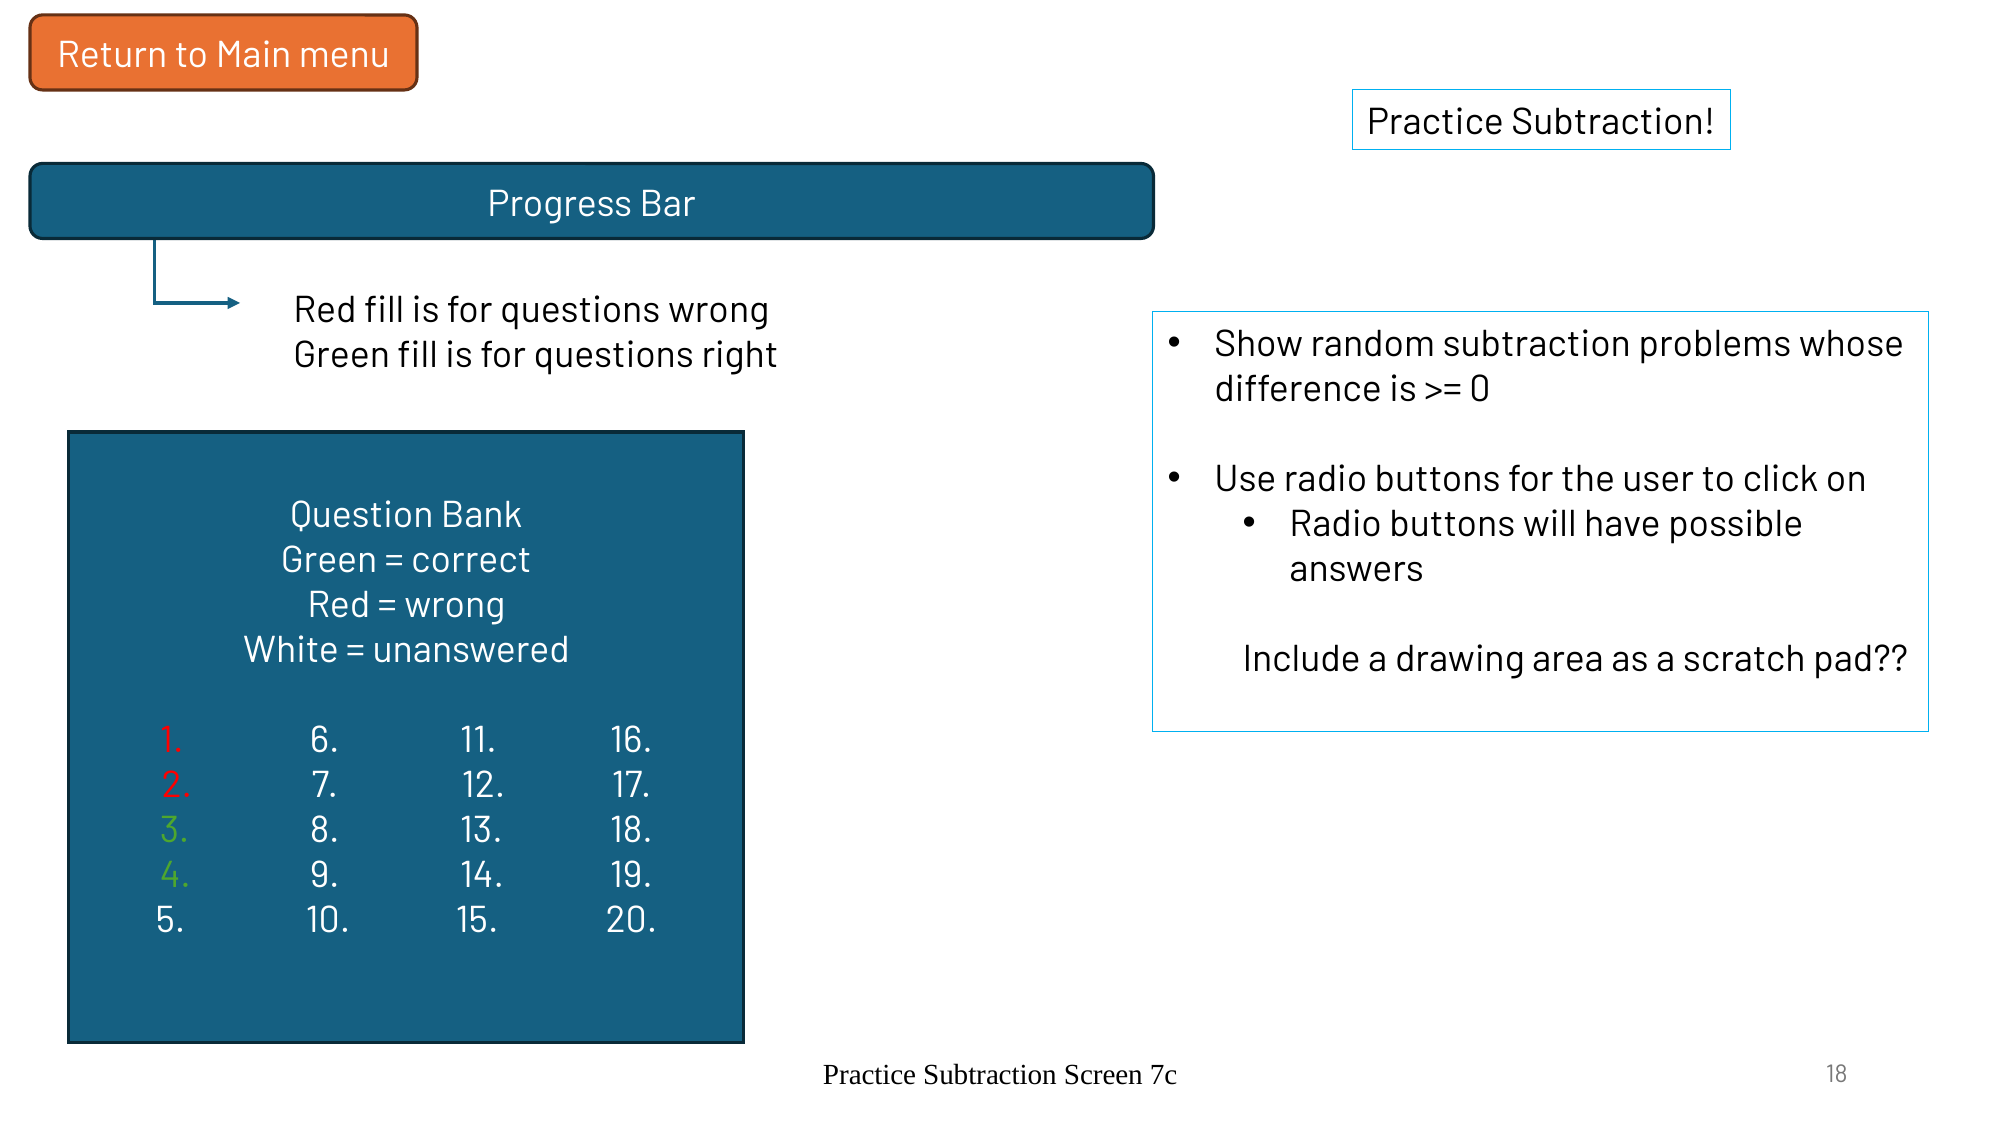

Return to Main menu
Practice Subtraction!
Progress Bar
Red fill is for questions wrong
Green fill is for questions right
Show random subtraction problems whose difference is >= 0

Use radio buttons for the user to click on
Radio buttons will have possible answers

Include a drawing area as a scratch pad??

Question Bank
Green = correct
Red = wrong
White = unanswered

1.	6.	11.	16.
2.	7.	12.	17.
3.	8.	13.	18.
4.	9.	14.	19.
5.	10.	15.	20.

Practice Subtraction Screen 7c
18